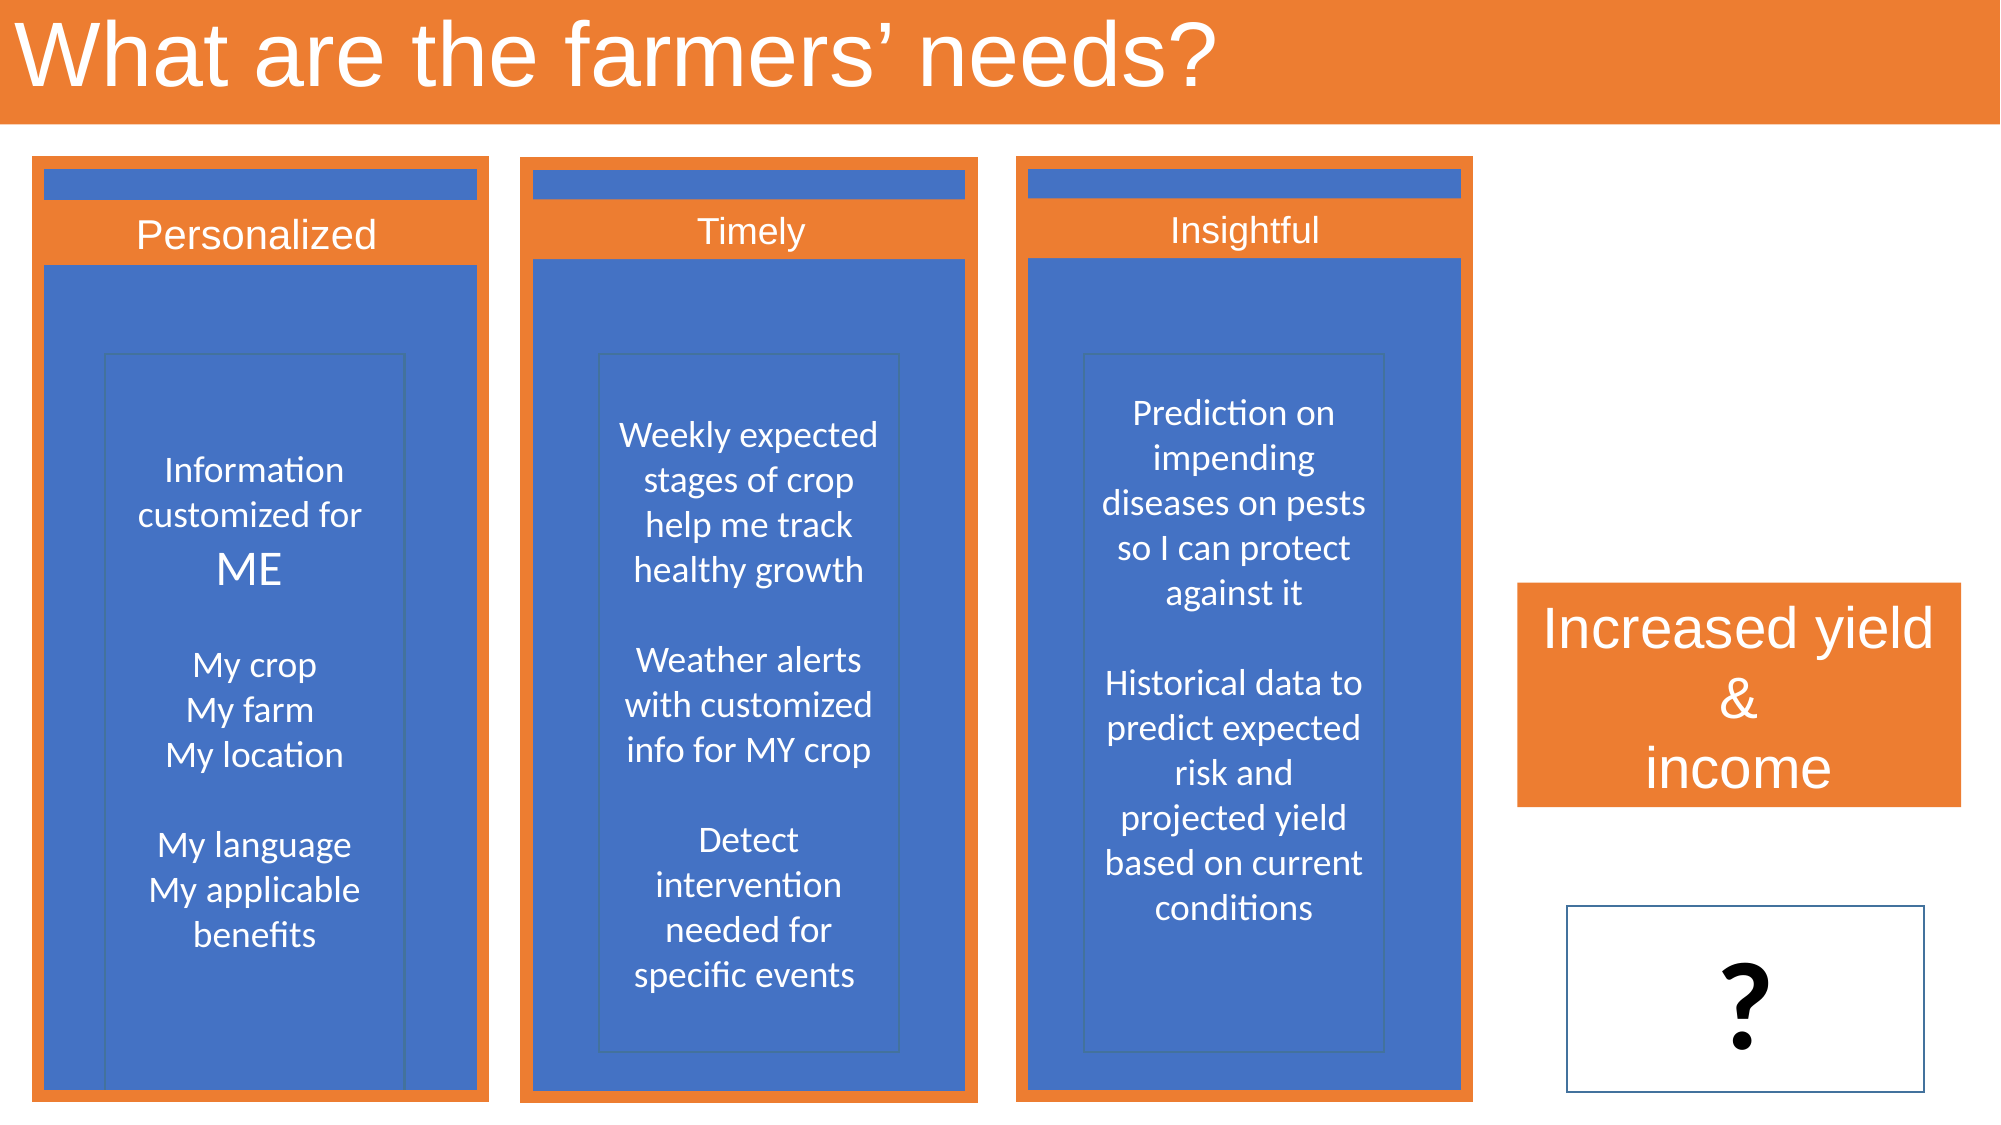

What are the farmers’ needs?

Insightful
Timely
Personalized
Prediction on impending diseases on pests so I can protect against it

Historical data to predict expected risk and projected yield based on current conditions

Information customized for  ME

My crop
My farm
My location

My language
My applicable benefits

Weekly expected stages of crop help me track healthy growth

Weather alerts with customized info for MY crop

Detect intervention needed for specific events
Increased yield &
income
?